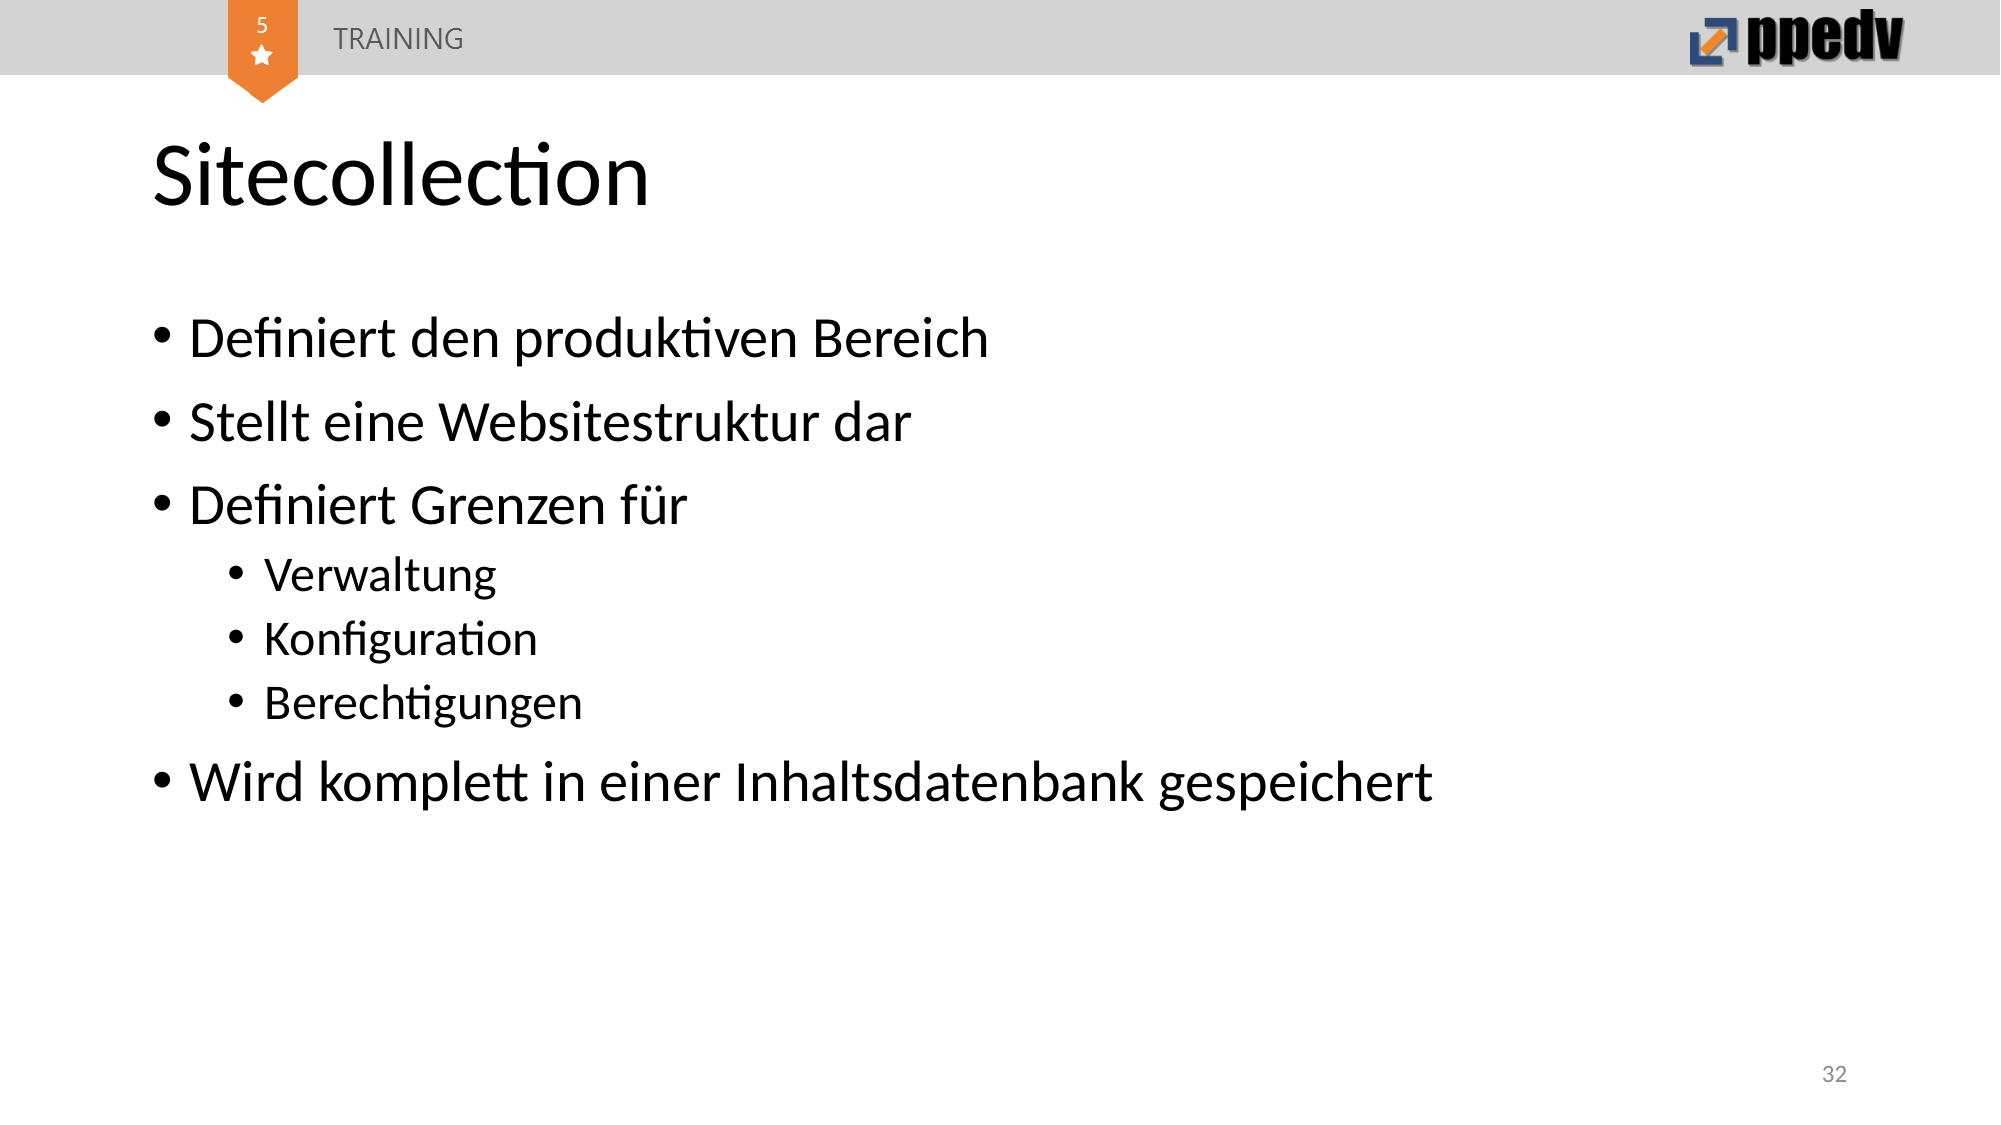

# Sitecollection
Definiert den produktiven Bereich
Stellt eine Websitestruktur dar
Definiert Grenzen für
Verwaltung
Konfiguration
Berechtigungen
Wird komplett in einer Inhaltsdatenbank gespeichert

32